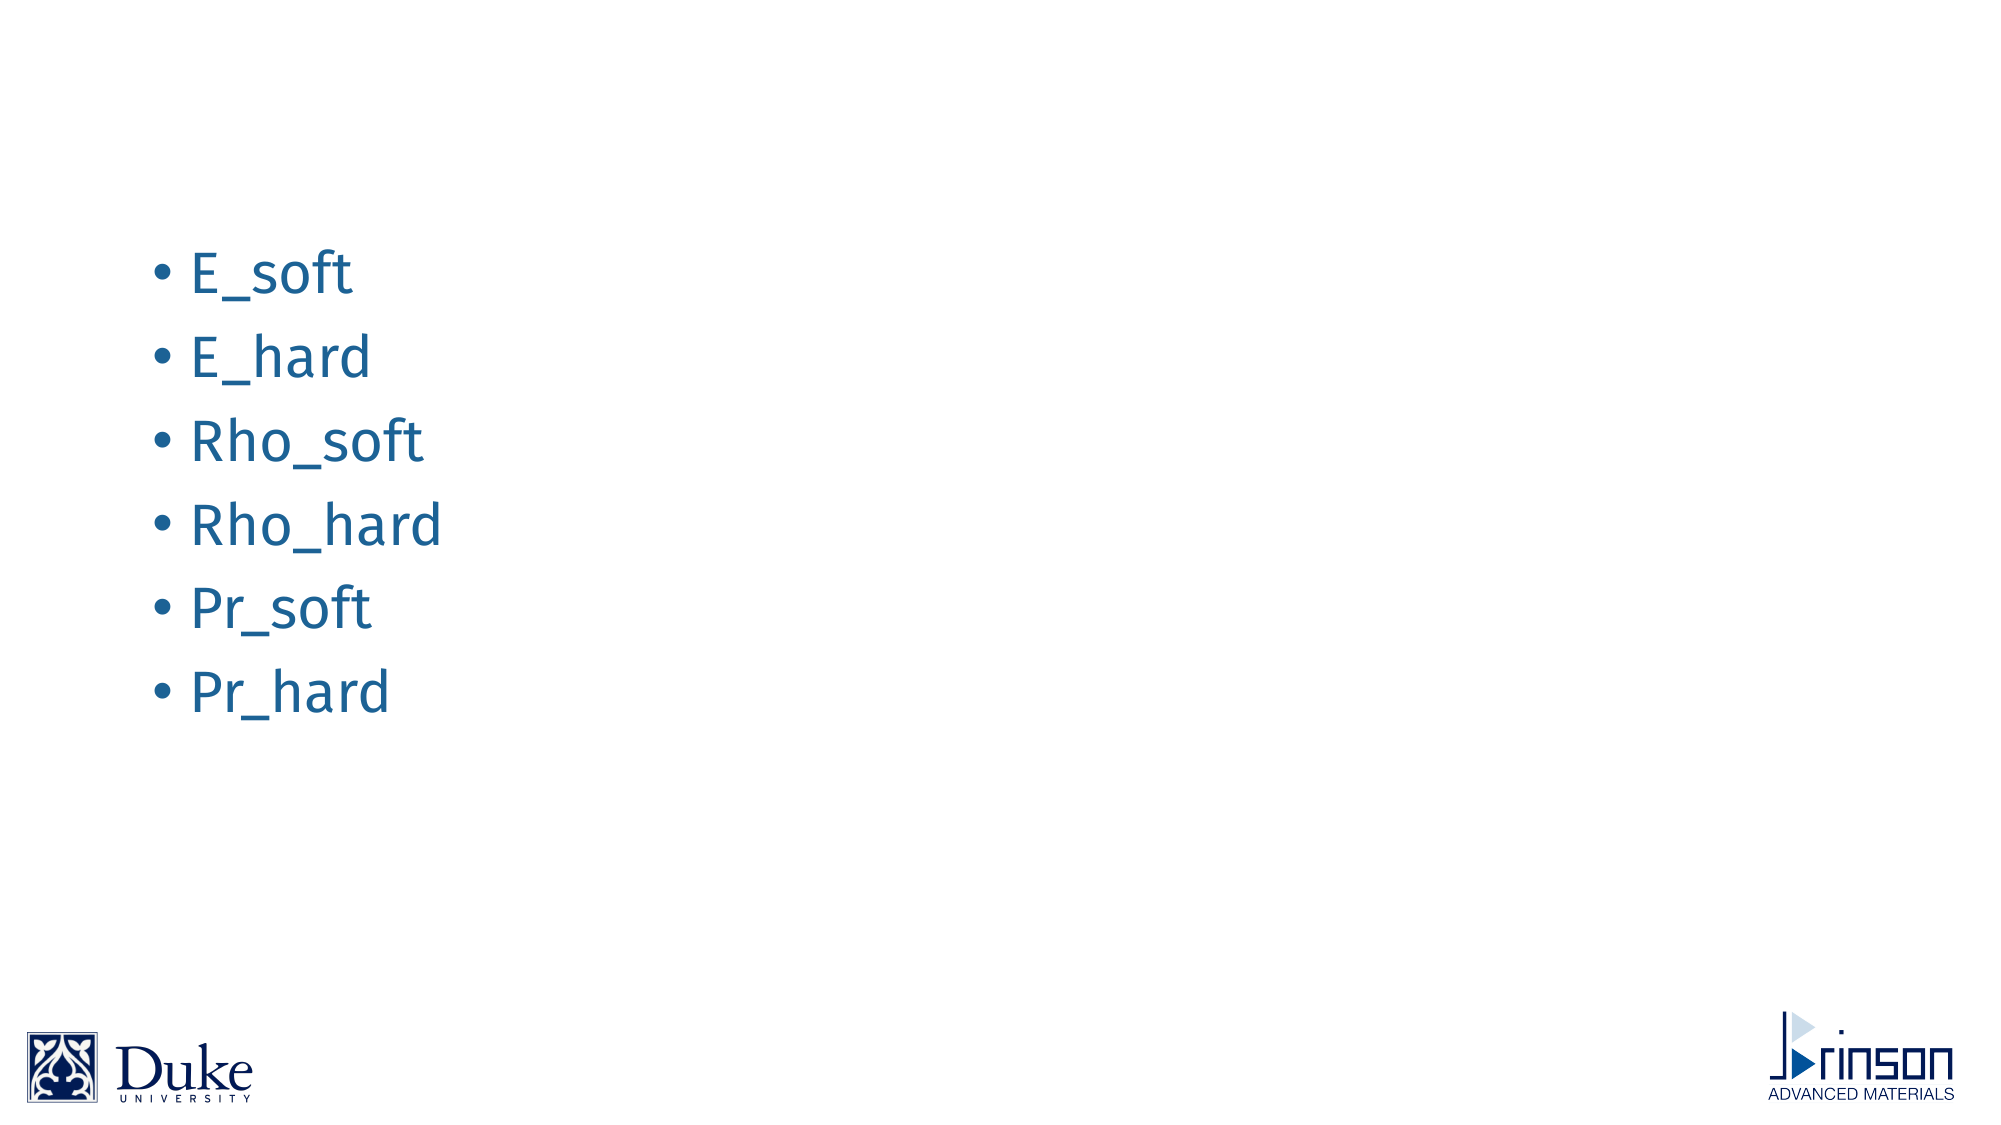

#
E_soft
E_hard
Rho_soft
Rho_hard
Pr_soft
Pr_hard